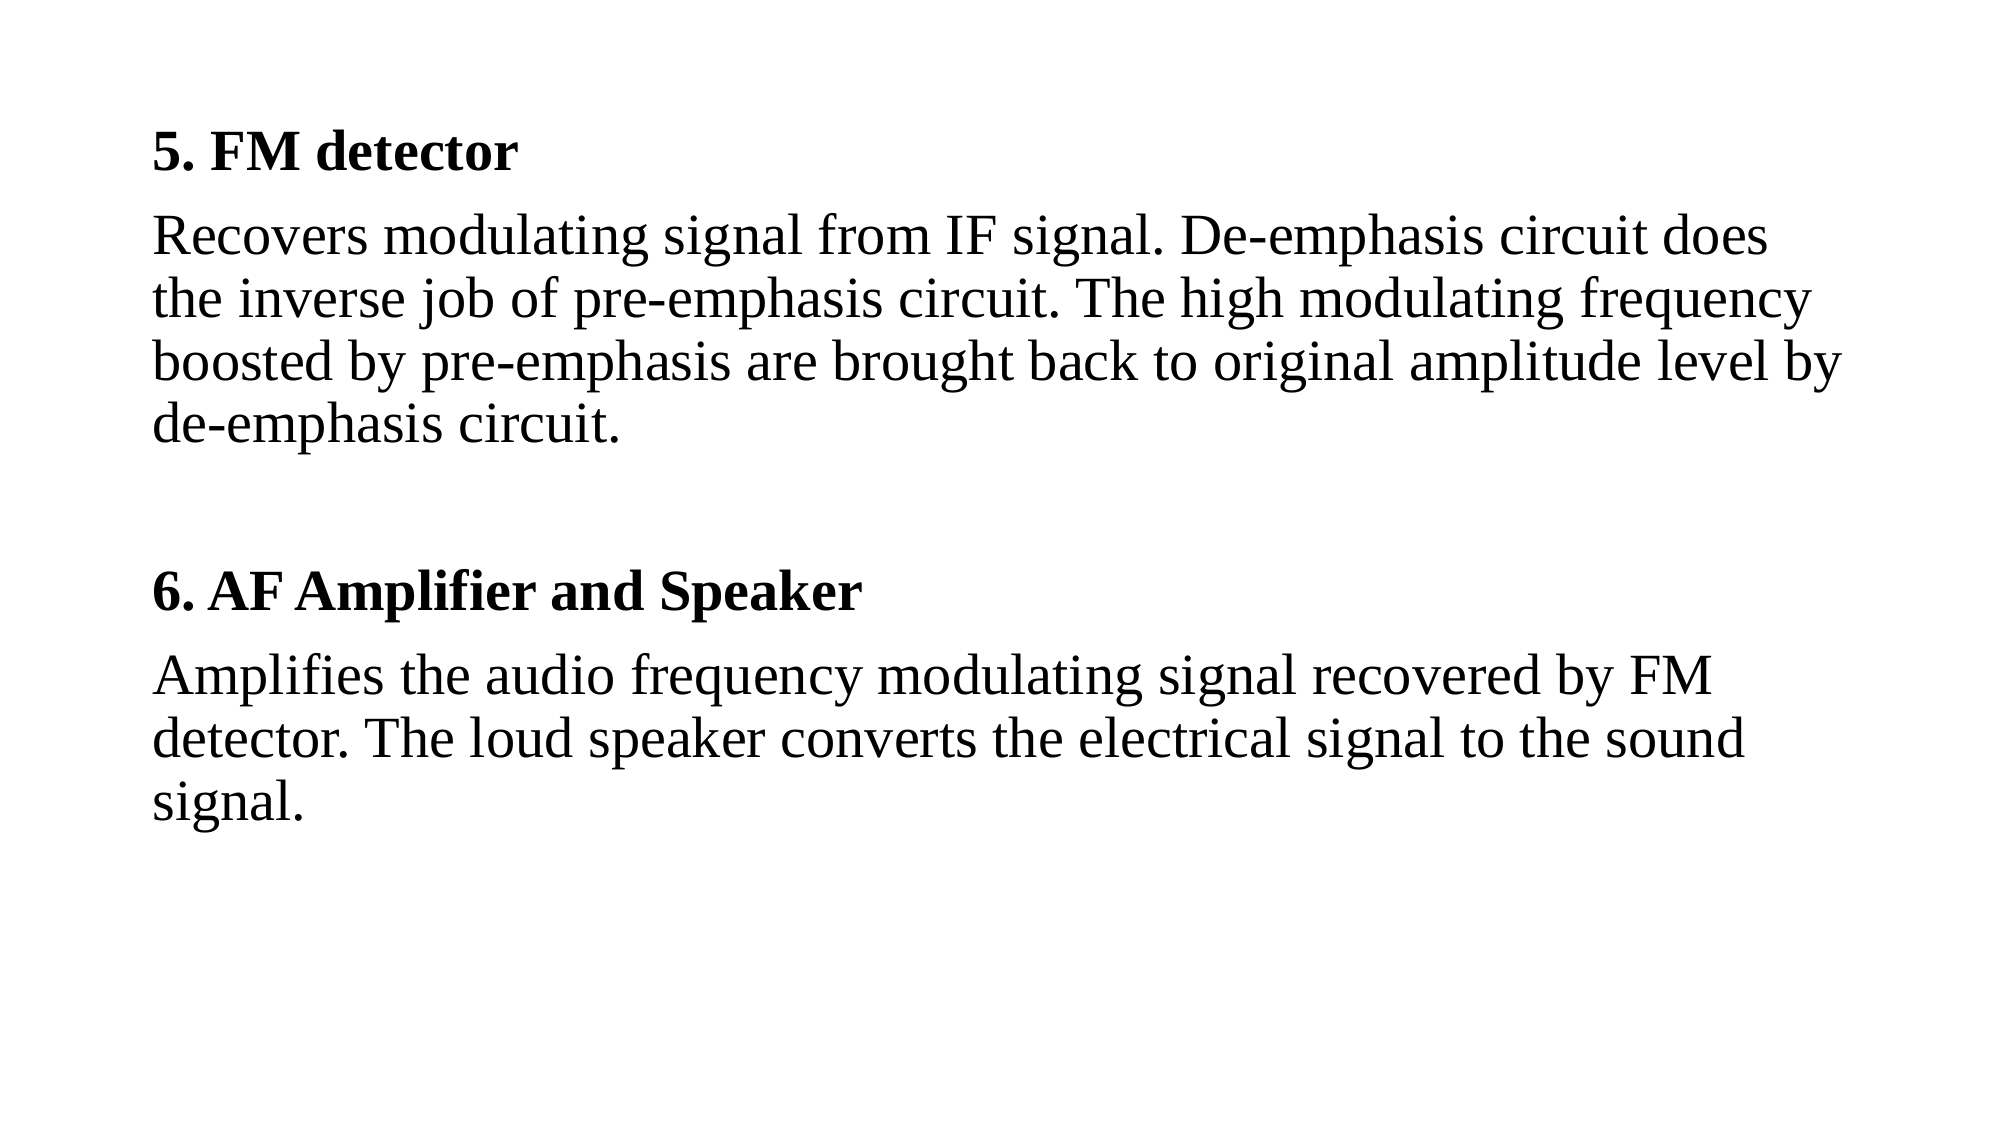

5. FM detector
Recovers modulating signal from IF signal. De-emphasis circuit does the inverse job of pre-emphasis circuit. The high modulating frequency boosted by pre-emphasis are brought back to original amplitude level by de-emphasis circuit.

6. AF Amplifier and Speaker
Amplifies the audio frequency modulating signal recovered by FM detector. The loud speaker converts the electrical signal to the sound signal.